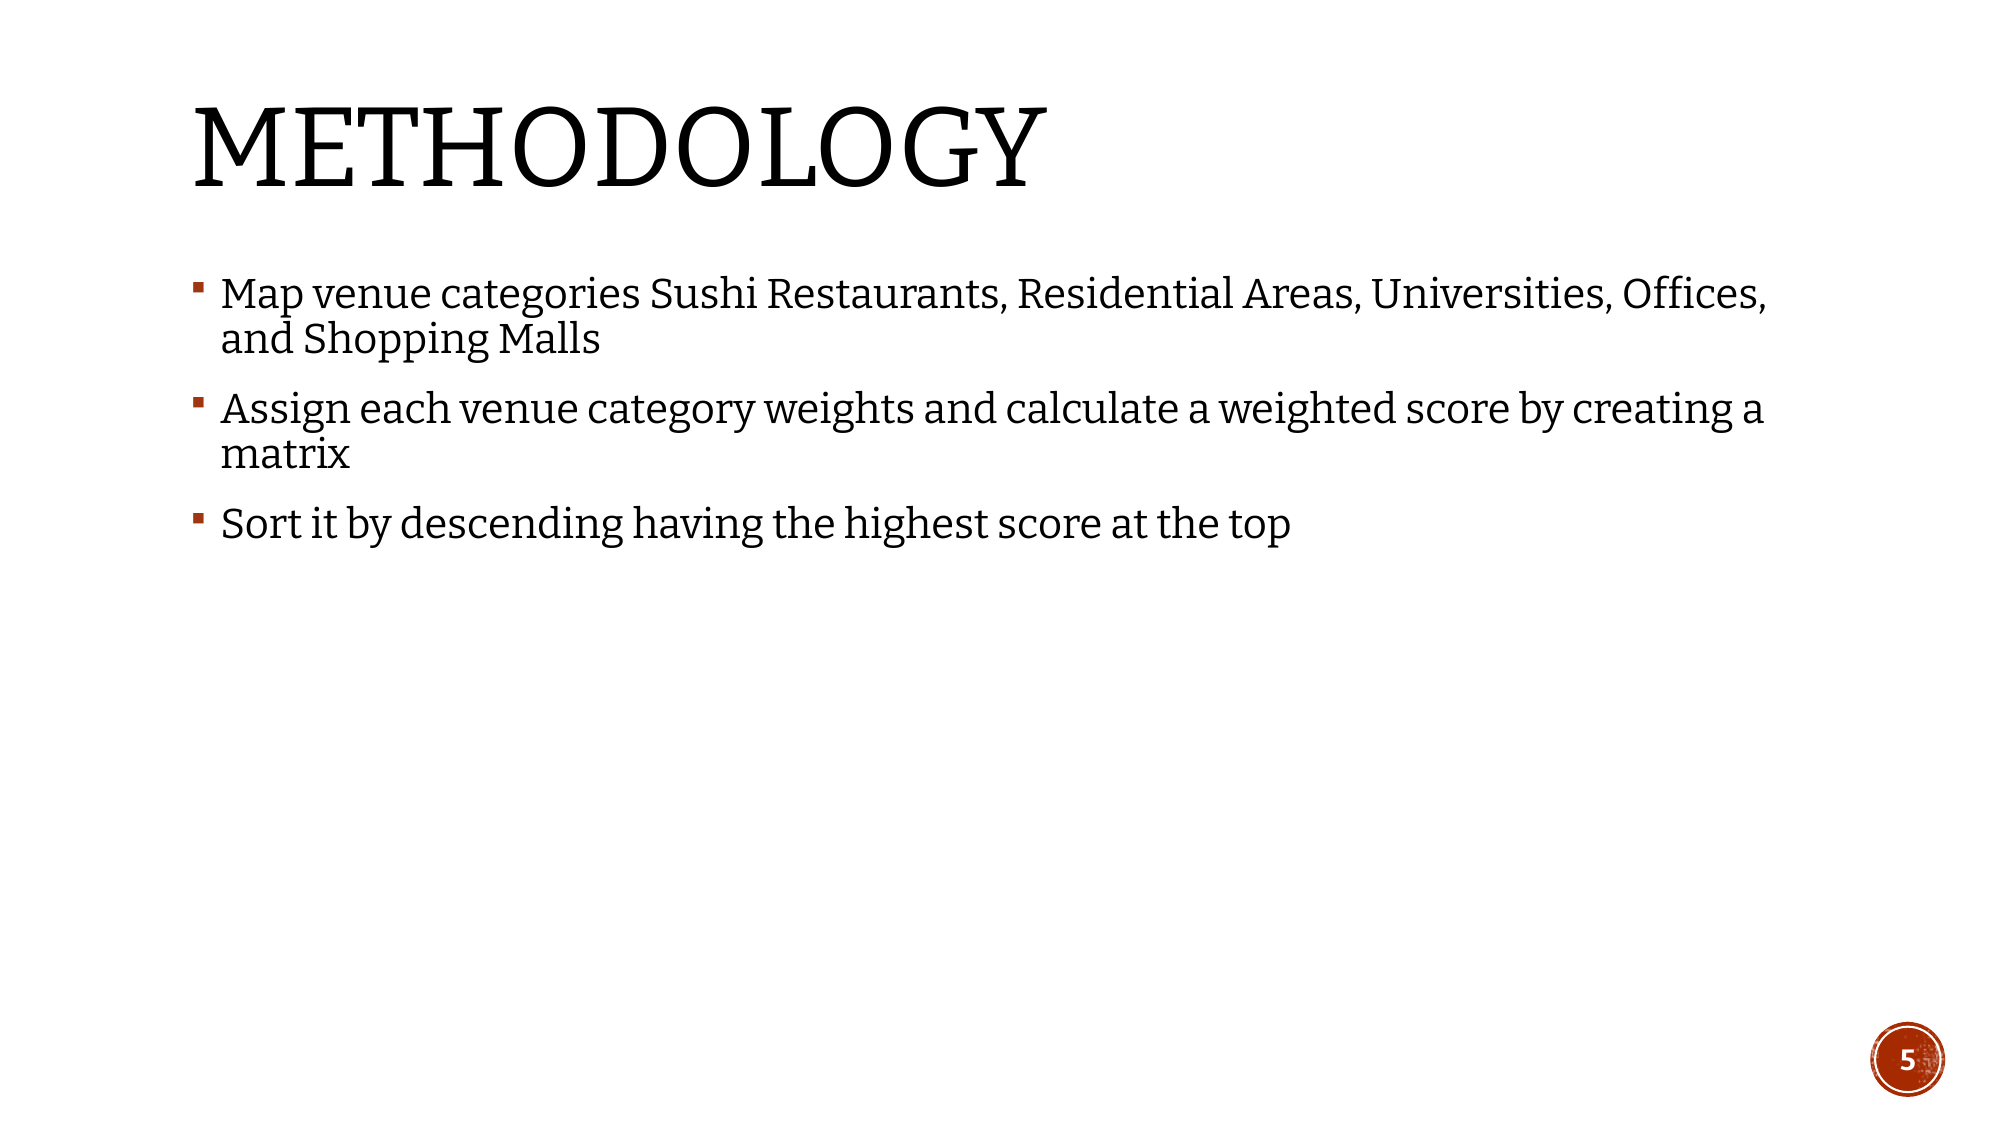

# MEthodology
Map venue categories Sushi Restaurants, Residential Areas, Universities, Offices, and Shopping Malls
Assign each venue category weights and calculate a weighted score by creating a matrix
Sort it by descending having the highest score at the top
5